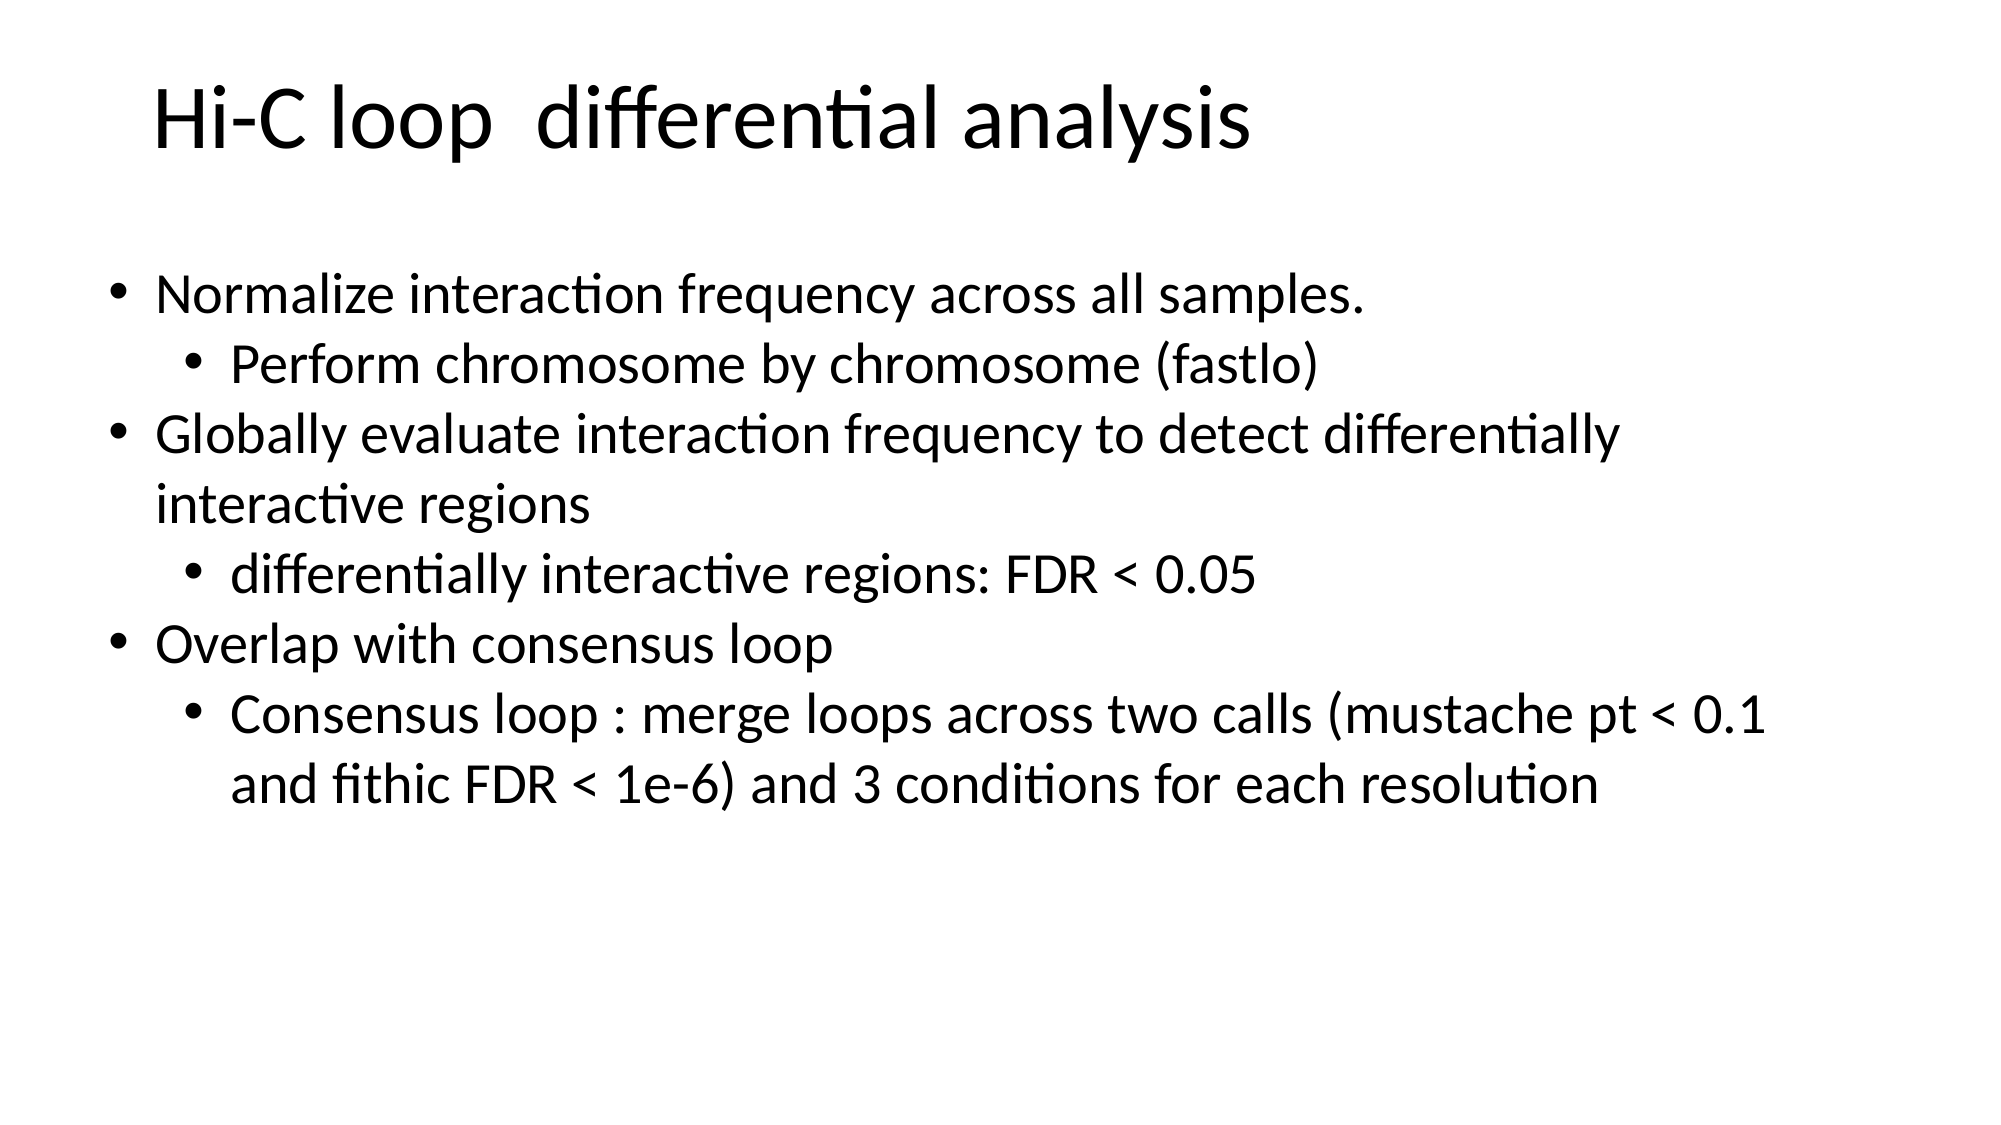

# Hi-C loop  differential analysis
Normalize interaction frequency across all samples.
Perform chromosome by chromosome (fastlo)
Globally evaluate interaction frequency to detect differentially interactive regions
differentially interactive regions: FDR < 0.05
Overlap with consensus loop
Consensus loop : merge loops across two calls (mustache pt < 0.1 and fithic FDR < 1e-6) and 3 conditions for each resolution